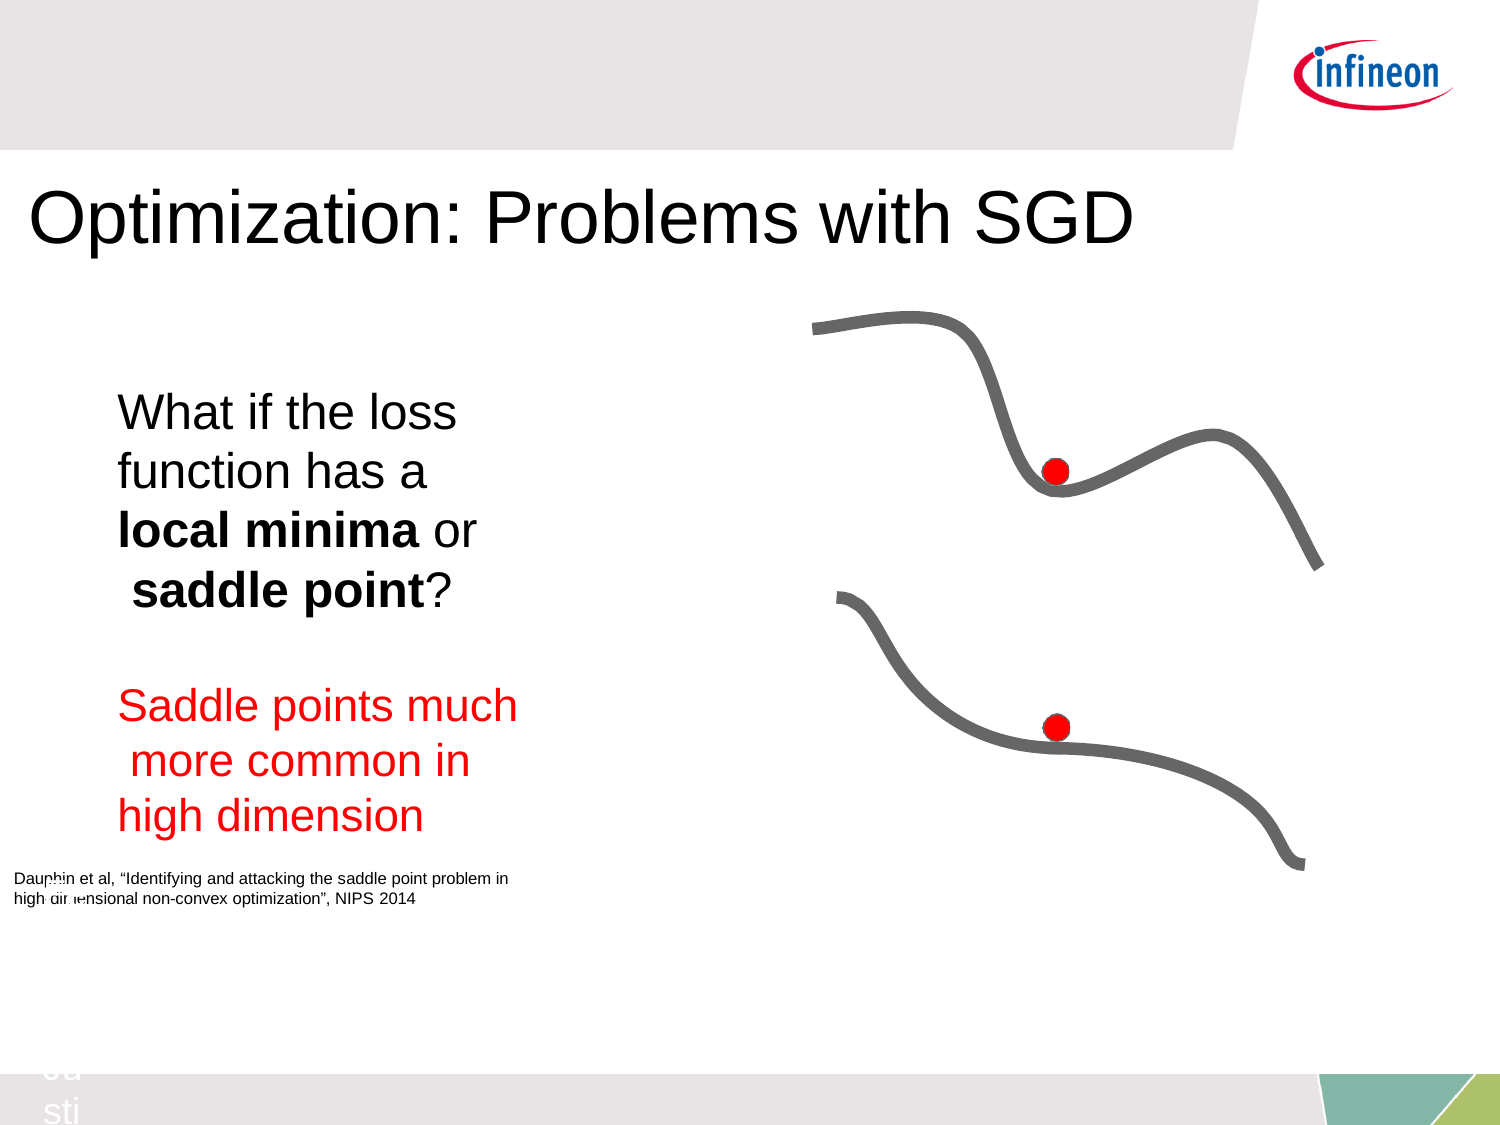

# Optimization: Problems with SGD

What if the loss  function has a  local minima or  saddle point?

Saddle points much  more common in  high dimension
Dauphin et al, “Identifying and attacking the saddle point problem in high-dimensional non-convex optimization”, NIPS 2014

Fei-Fei Li & Justin Johnson & Serena Yeung
Fei-Fei Li & Justin Johnson & Serena Yeung	Lecture 7 -	April 25, 2017
Lecture 7 - 9
April 25, 2017